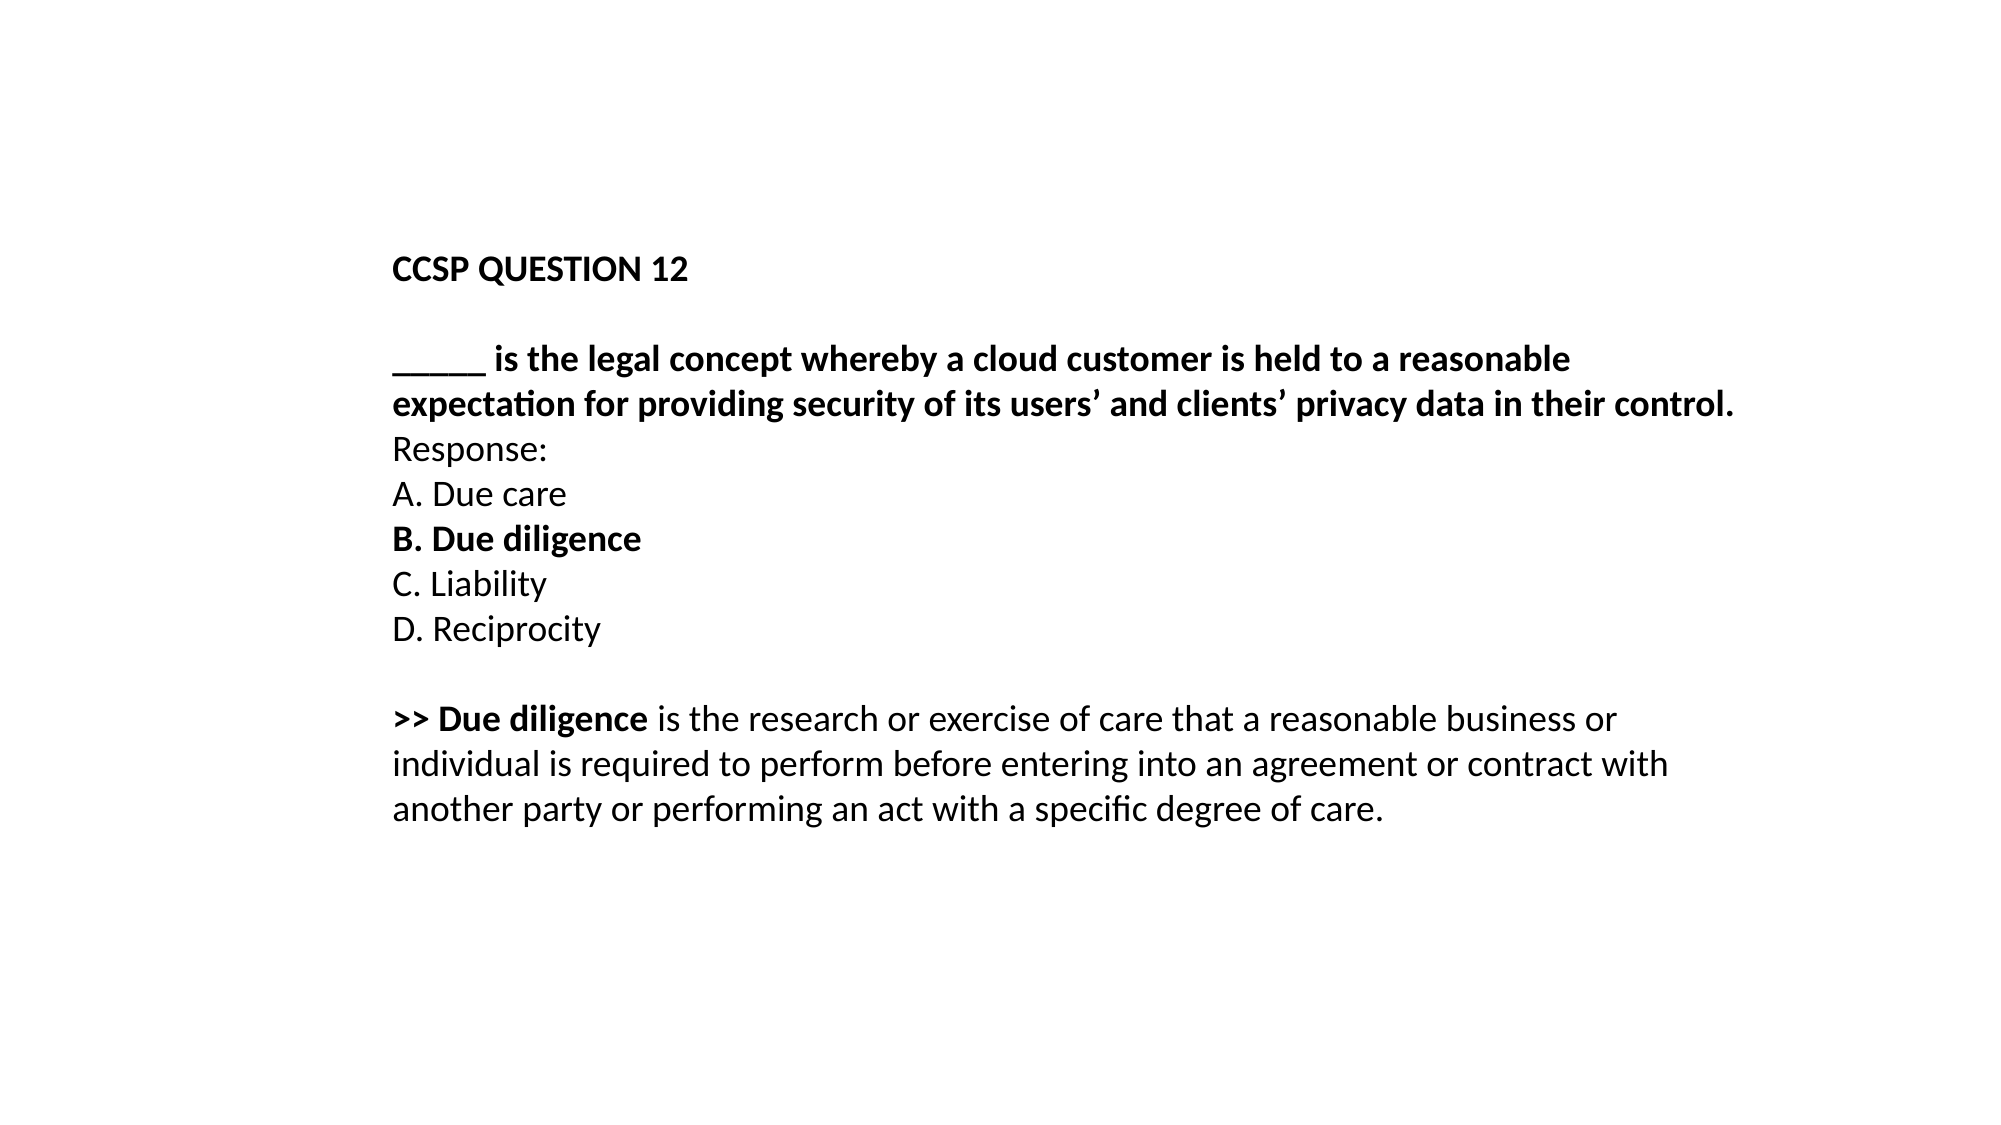

CCSP QUESTION 12

_____ is the legal concept whereby a cloud customer is held to a reasonable expectation for providing security of its users’ and clients’ privacy data in their control.
Response:
A. Due care
B. Due diligence
C. Liability
D. Reciprocity

>> Due diligence is the research or exercise of care that a reasonable business or individual is required to perform before entering into an agreement or contract with another party or performing an act with a specific degree of care.